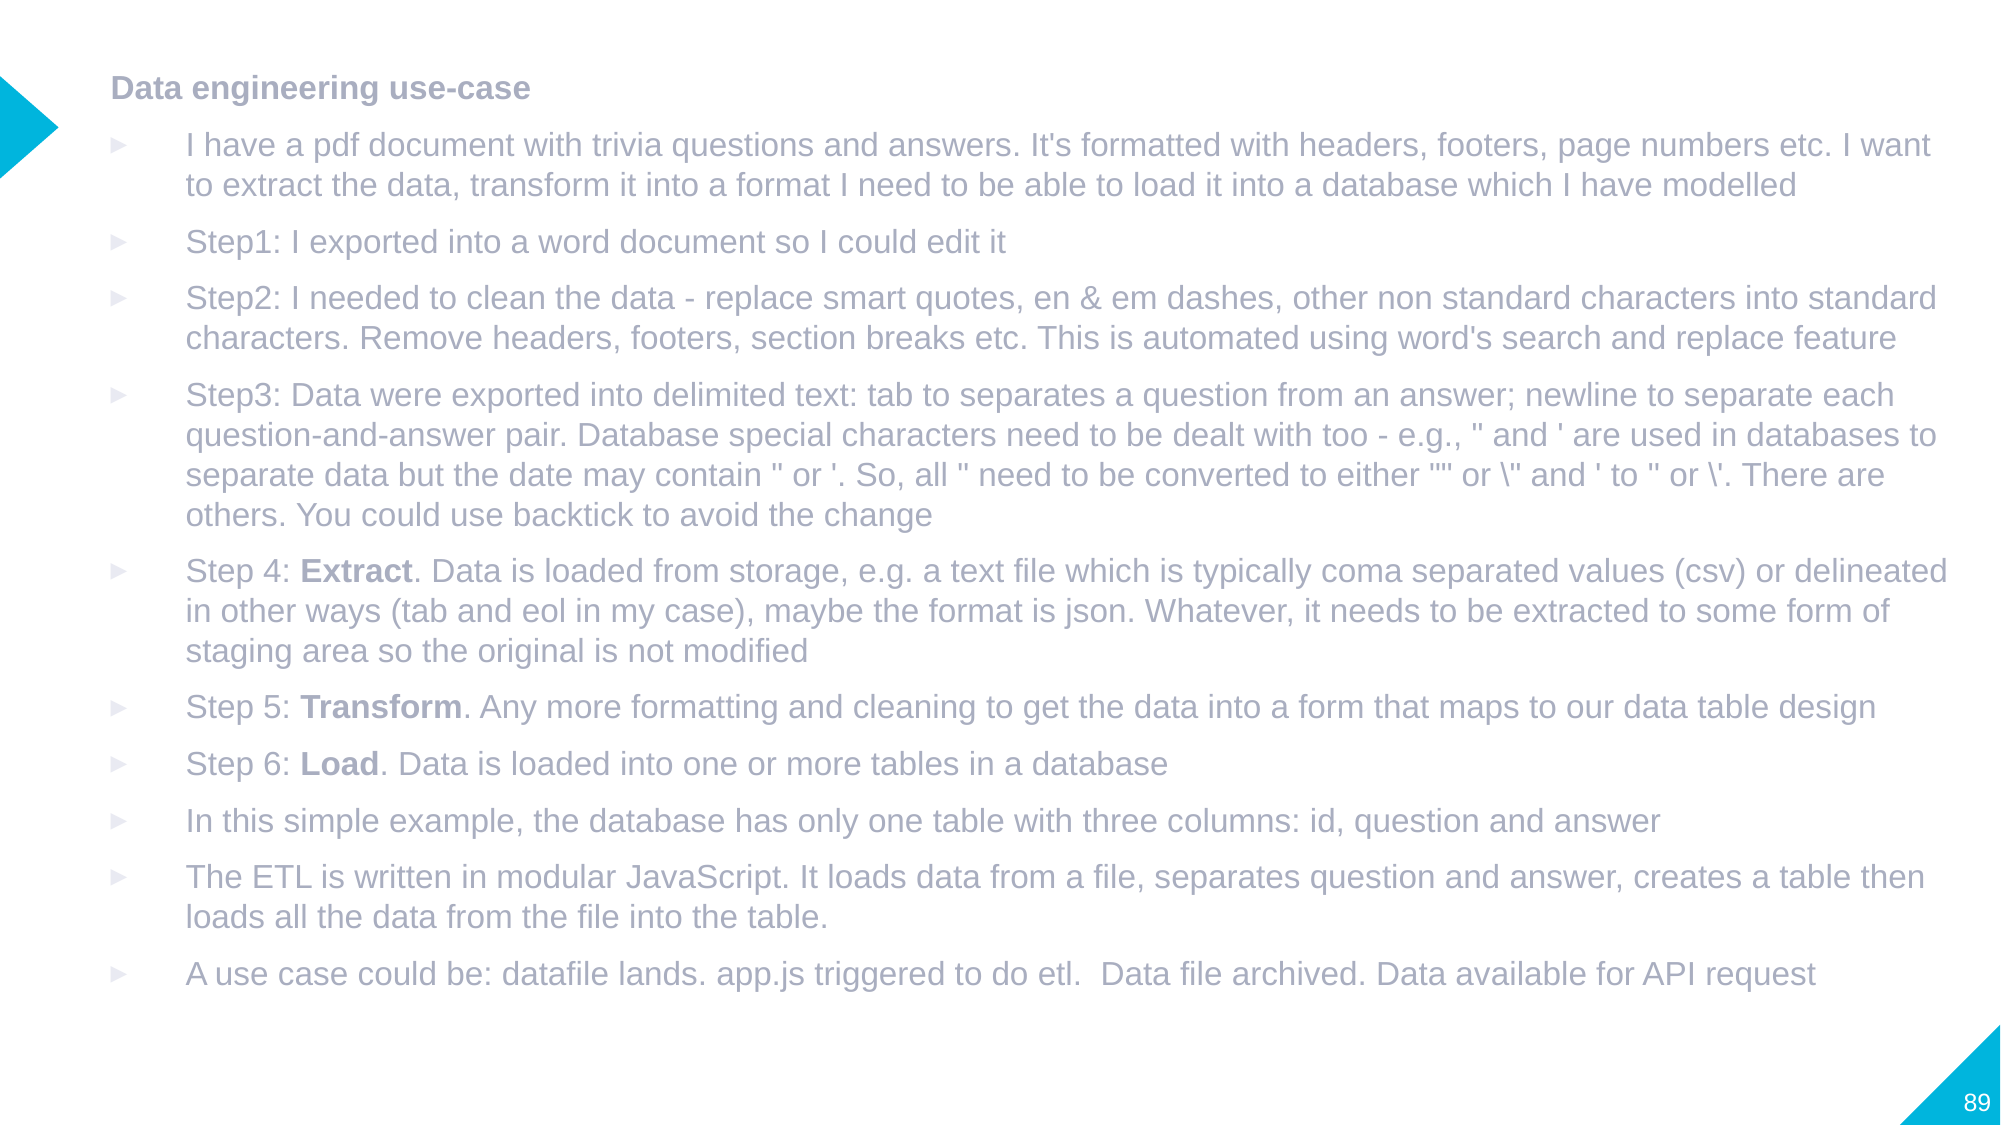

Data engineering use-case
I have a pdf document with trivia questions and answers. It's formatted with headers, footers, page numbers etc. I want to extract the data, transform it into a format I need to be able to load it into a database which I have modelled
Step1: I exported into a word document so I could edit it
Step2: I needed to clean the data - replace smart quotes, en & em dashes, other non standard characters into standard characters. Remove headers, footers, section breaks etc. This is automated using word's search and replace feature
Step3: Data were exported into delimited text: tab to separates a question from an answer; newline to separate each question-and-answer pair. Database special characters need to be dealt with too - e.g., " and ' are used in databases to separate data but the date may contain " or '. So, all " need to be converted to either "" or \" and ' to '' or \'. There are others. You could use backtick to avoid the change
Step 4: Extract. Data is loaded from storage, e.g. a text file which is typically coma separated values (csv) or delineated in other ways (tab and eol in my case), maybe the format is json. Whatever, it needs to be extracted to some form of staging area so the original is not modified
Step 5: Transform. Any more formatting and cleaning to get the data into a form that maps to our data table design
Step 6: Load. Data is loaded into one or more tables in a database
In this simple example, the database has only one table with three columns: id, question and answer
The ETL is written in modular JavaScript. It loads data from a file, separates question and answer, creates a table then loads all the data from the file into the table.
A use case could be: datafile lands. app.js triggered to do etl.  Data file archived. Data available for API request
89